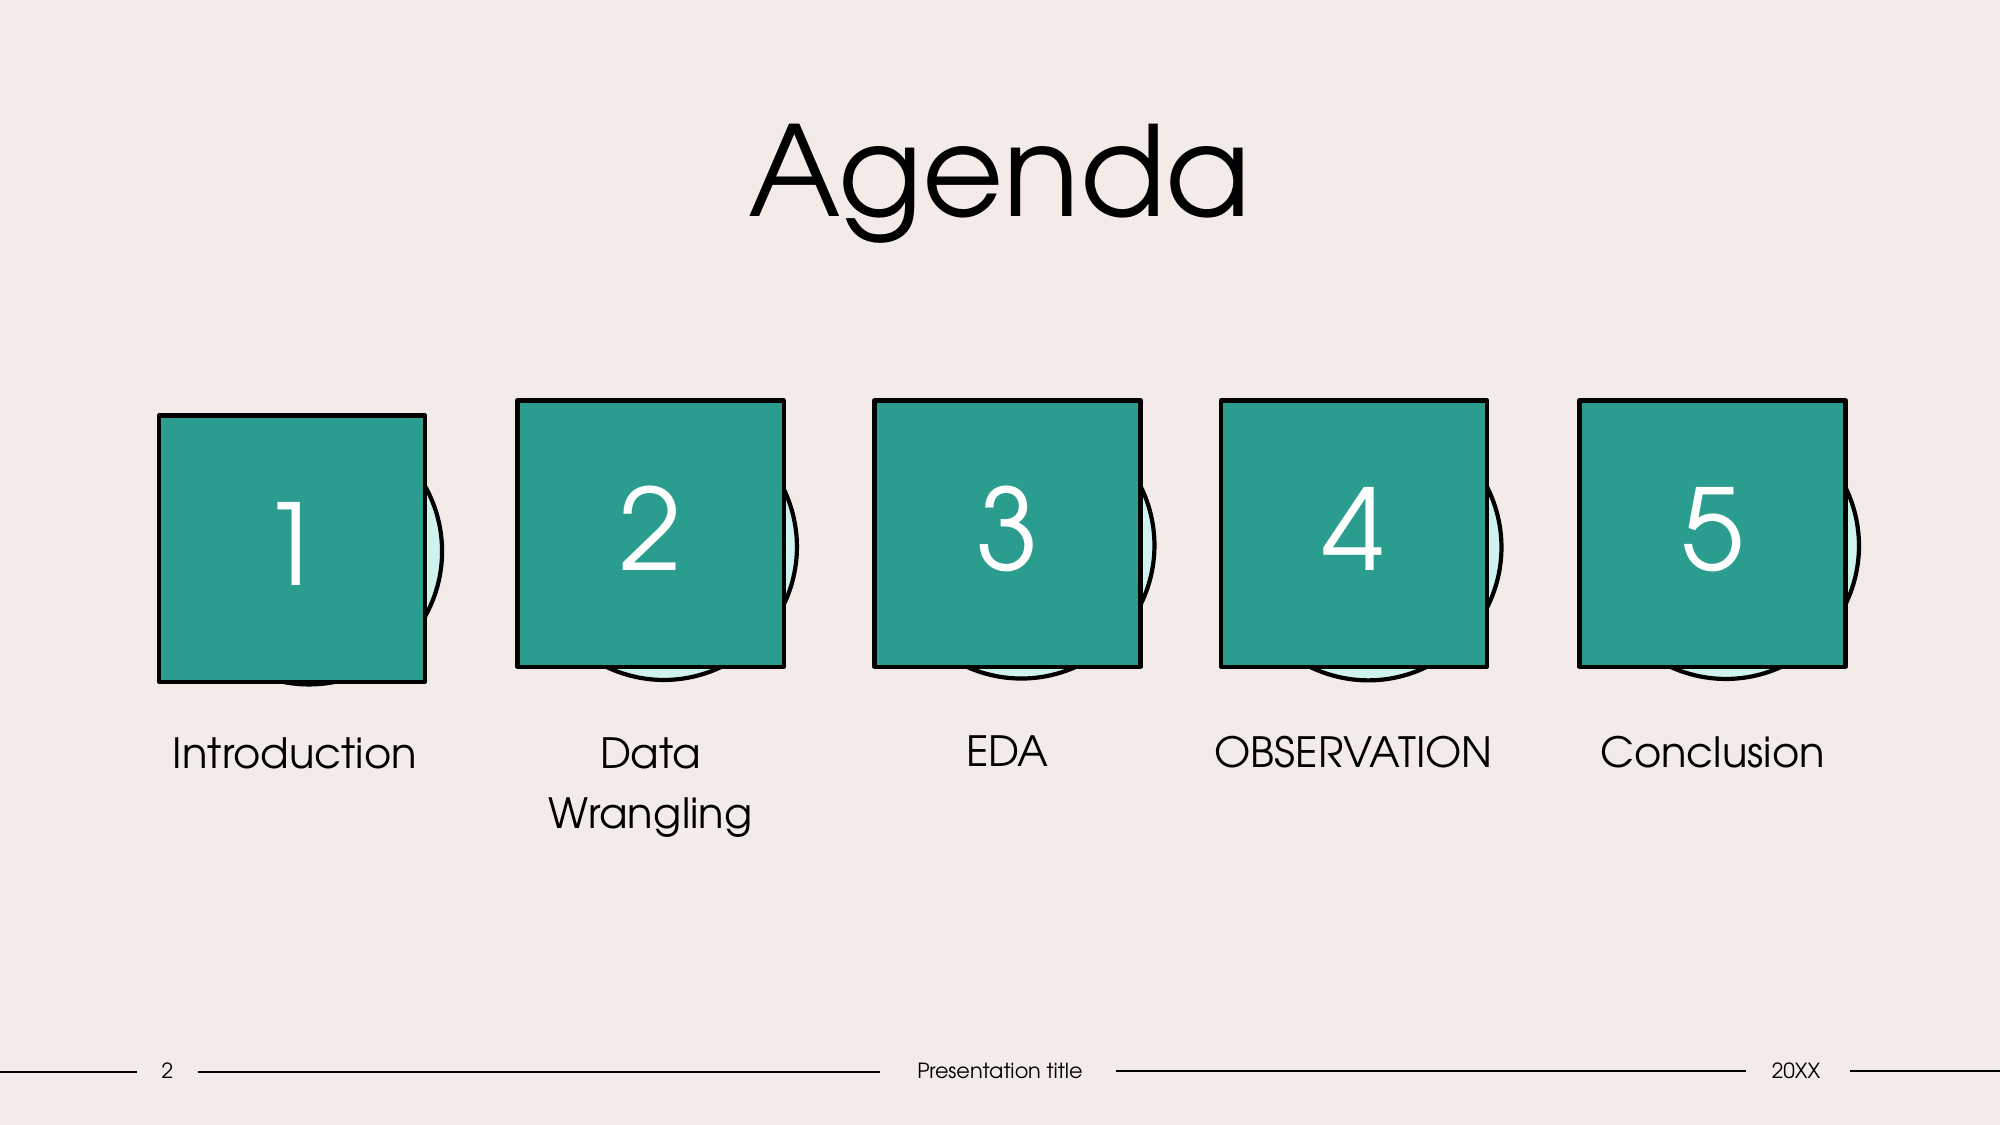

# Agenda
2
3
4
5
1
EDA

OBSERVATION
Conclusion
Introduction

Data Wrangling
2
Presentation title
20XX